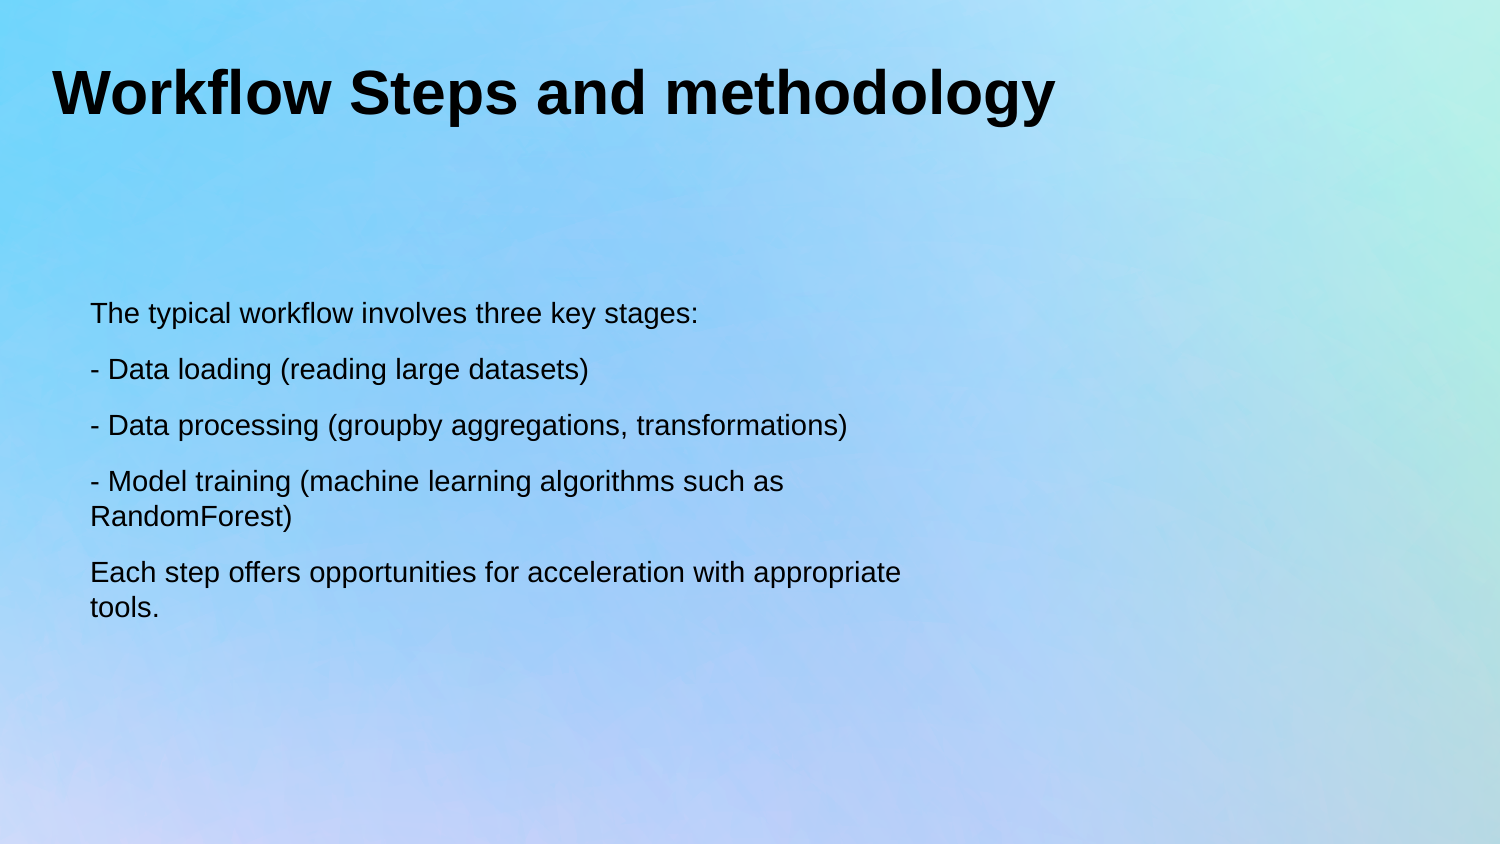

# Workflow Steps and methodology
The typical workflow involves three key stages:
- Data loading (reading large datasets)
- Data processing (groupby aggregations, transformations)
- Model training (machine learning algorithms such as RandomForest)
Each step offers opportunities for acceleration with appropriate tools.